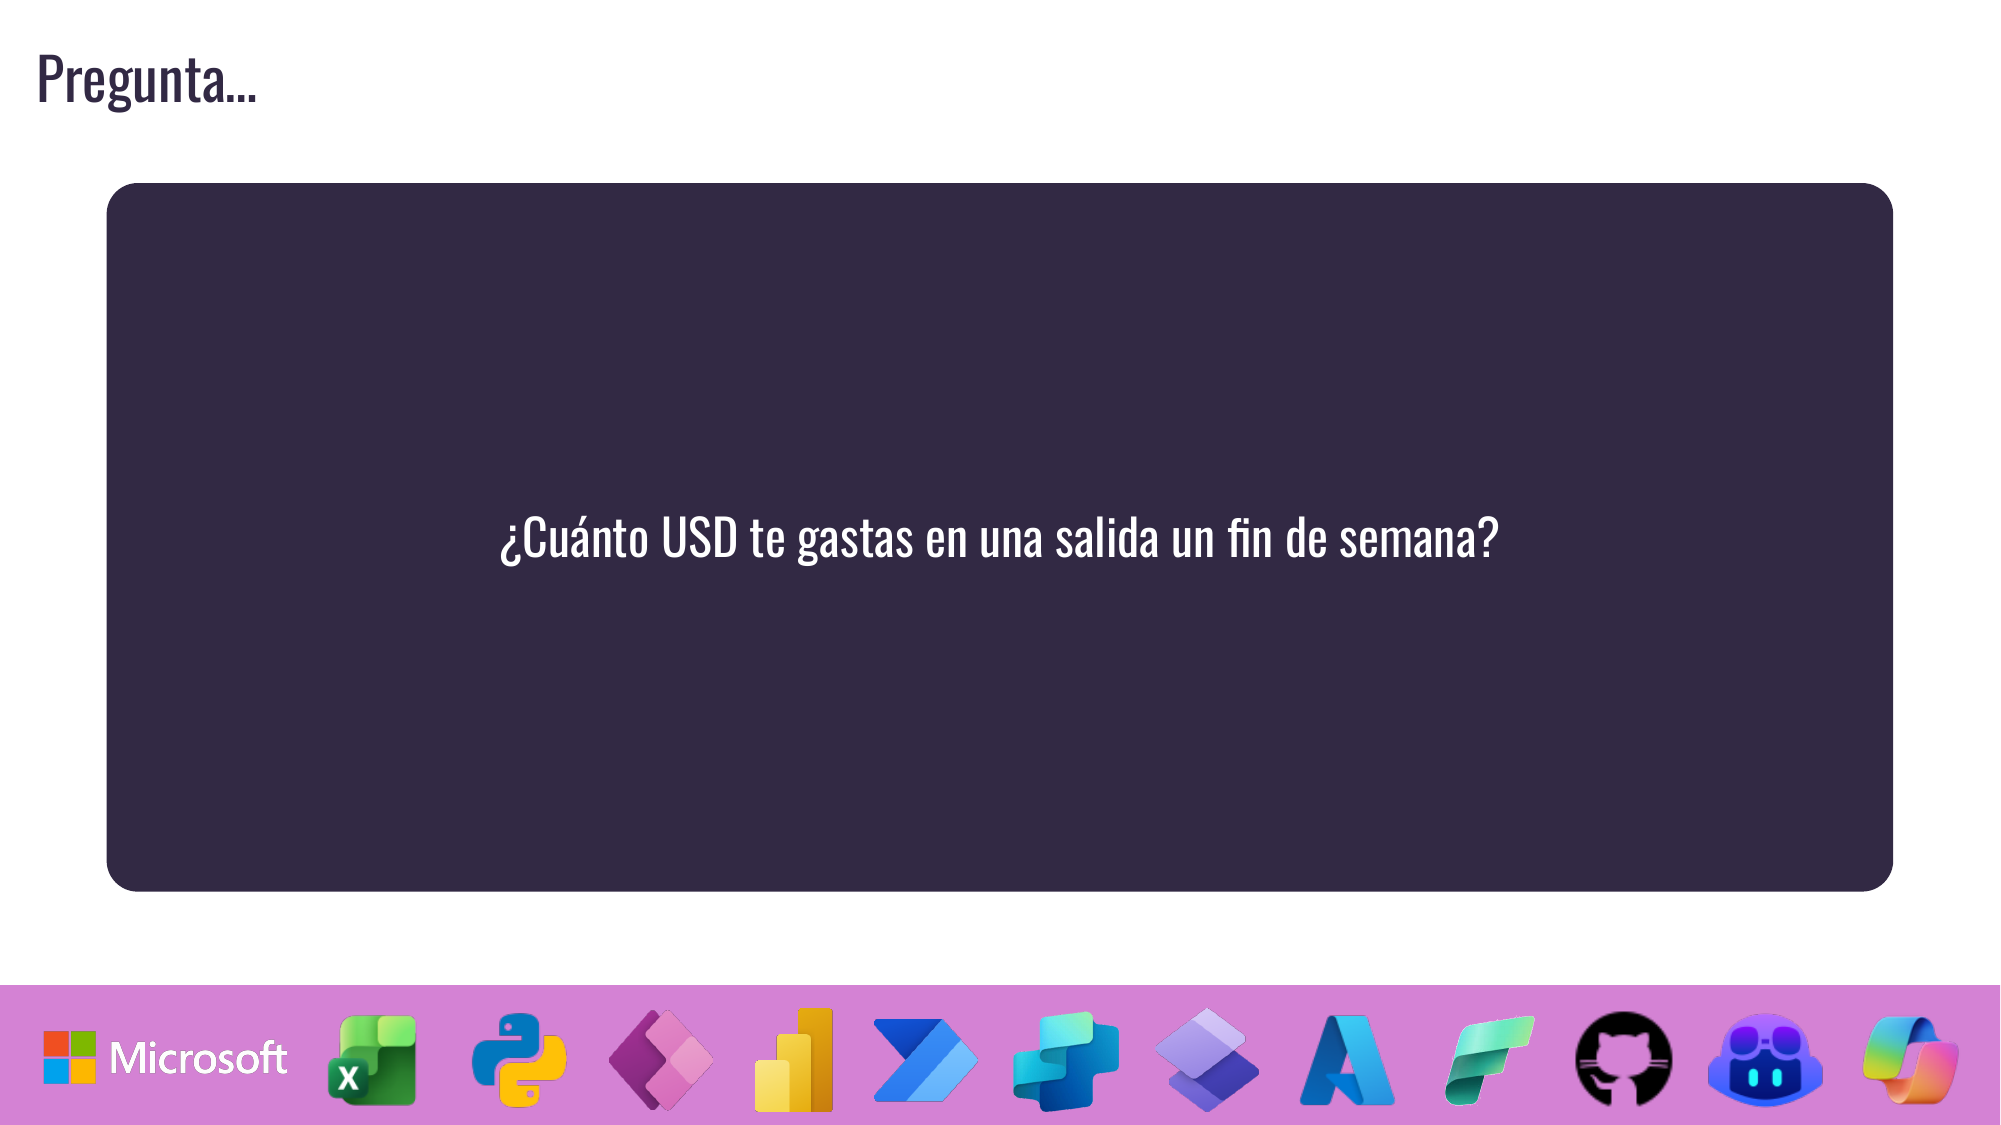

Pregunta…
¿Cuánto USD te gastas en una salida un fin de semana?